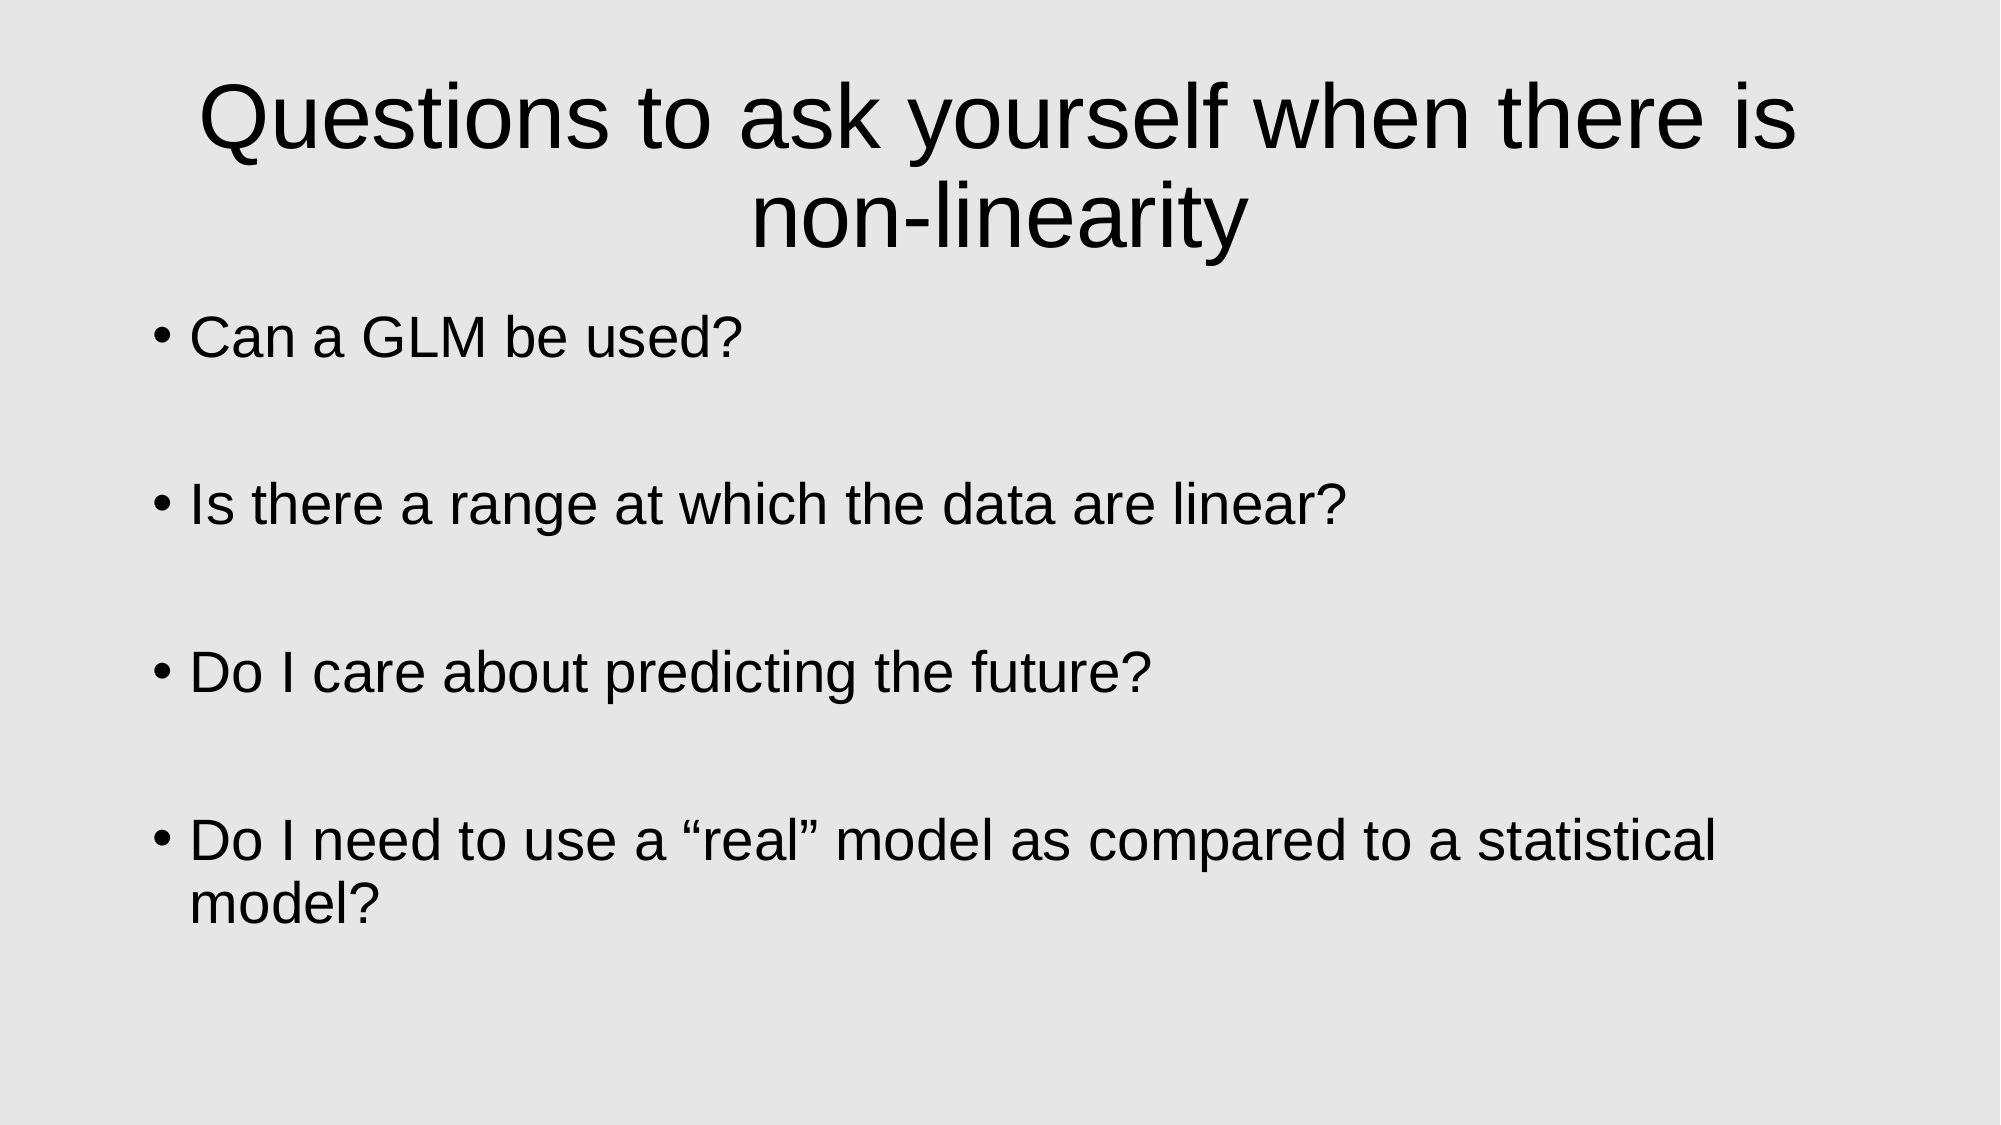

# Questions to ask yourself when there is non-linearity
Can a GLM be used?

Is there a range at which the data are linear?

Do I care about predicting the future?

Do I need to use a “real” model as compared to a statistical model?